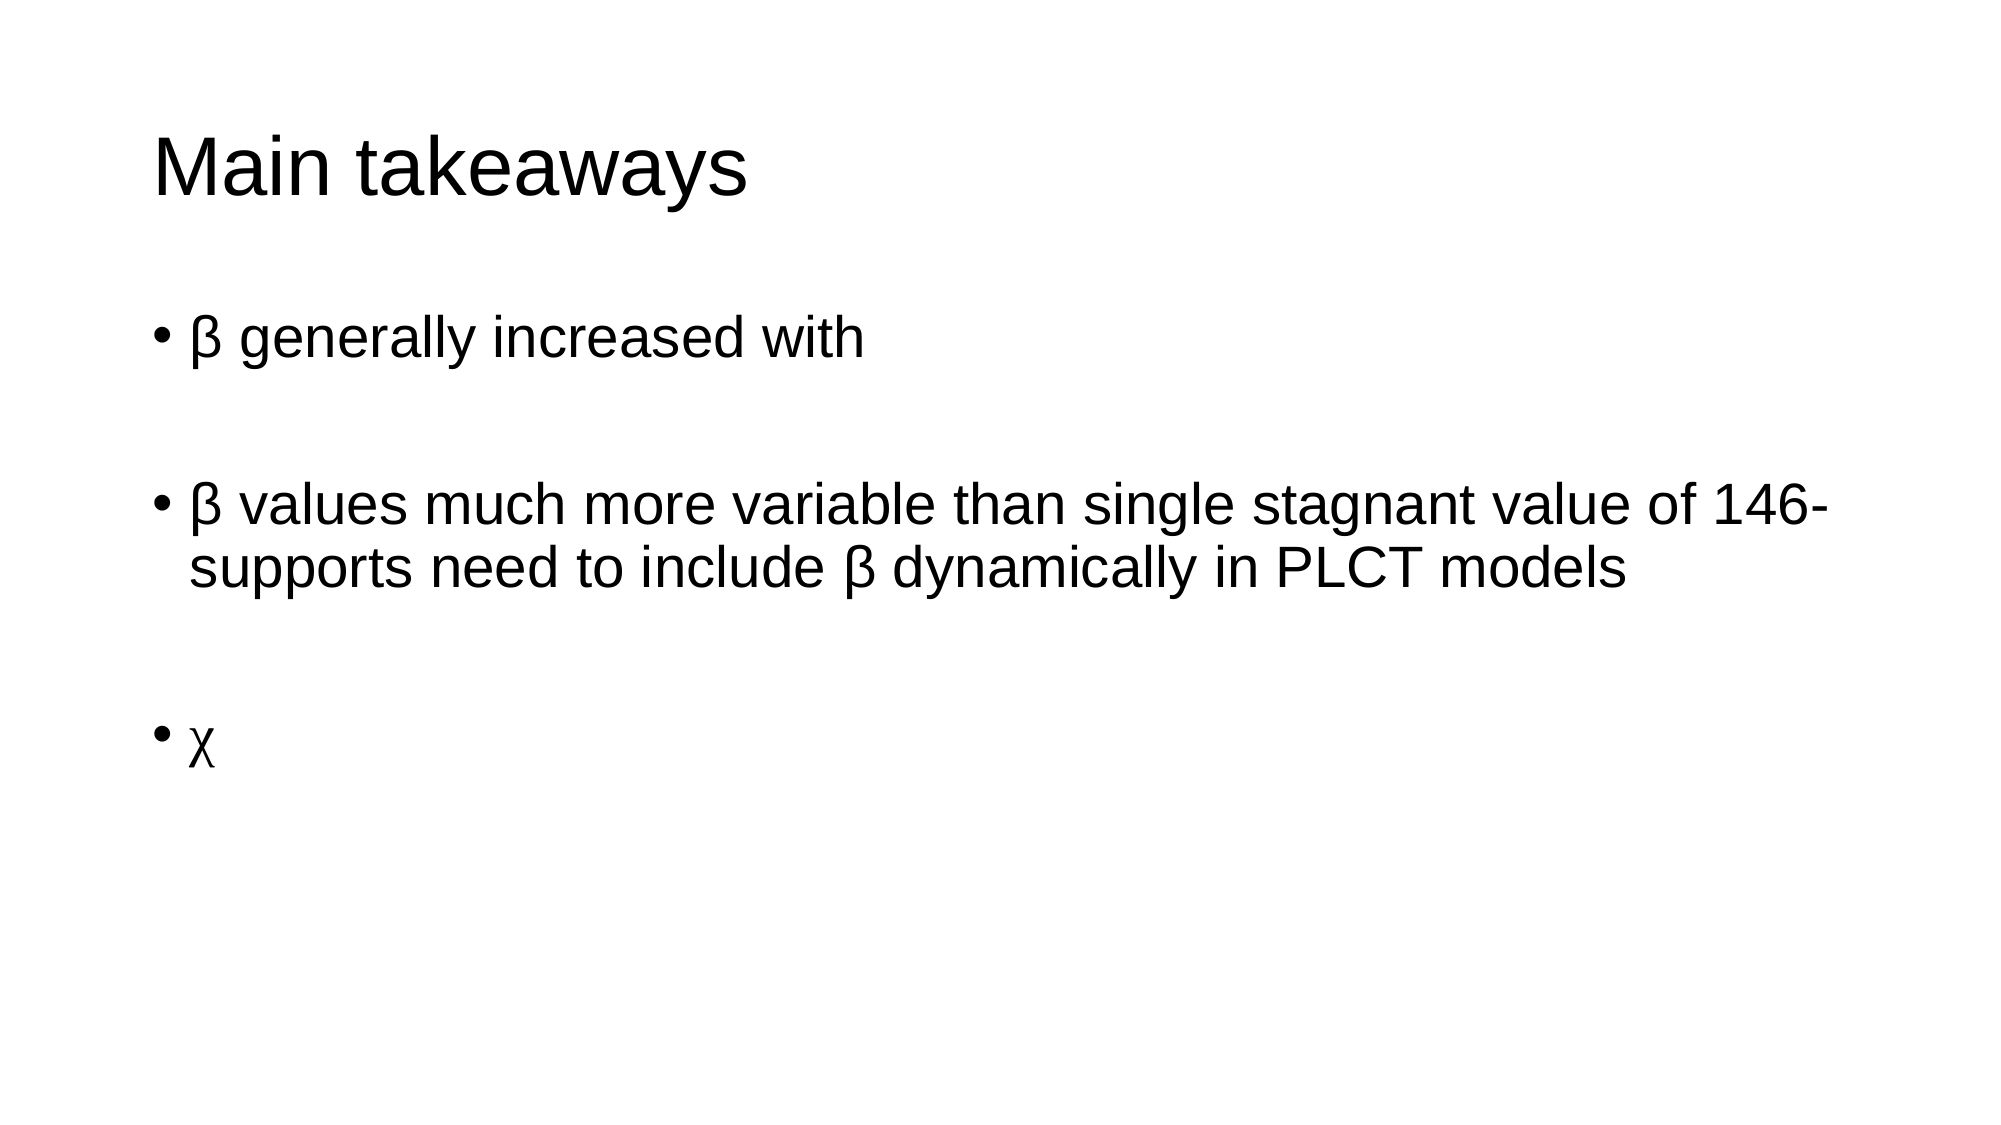

# Main takeaways
β generally increased with

β values much more variable than single stagnant value of 146- supports need to include β dynamically in PLCT models

χ